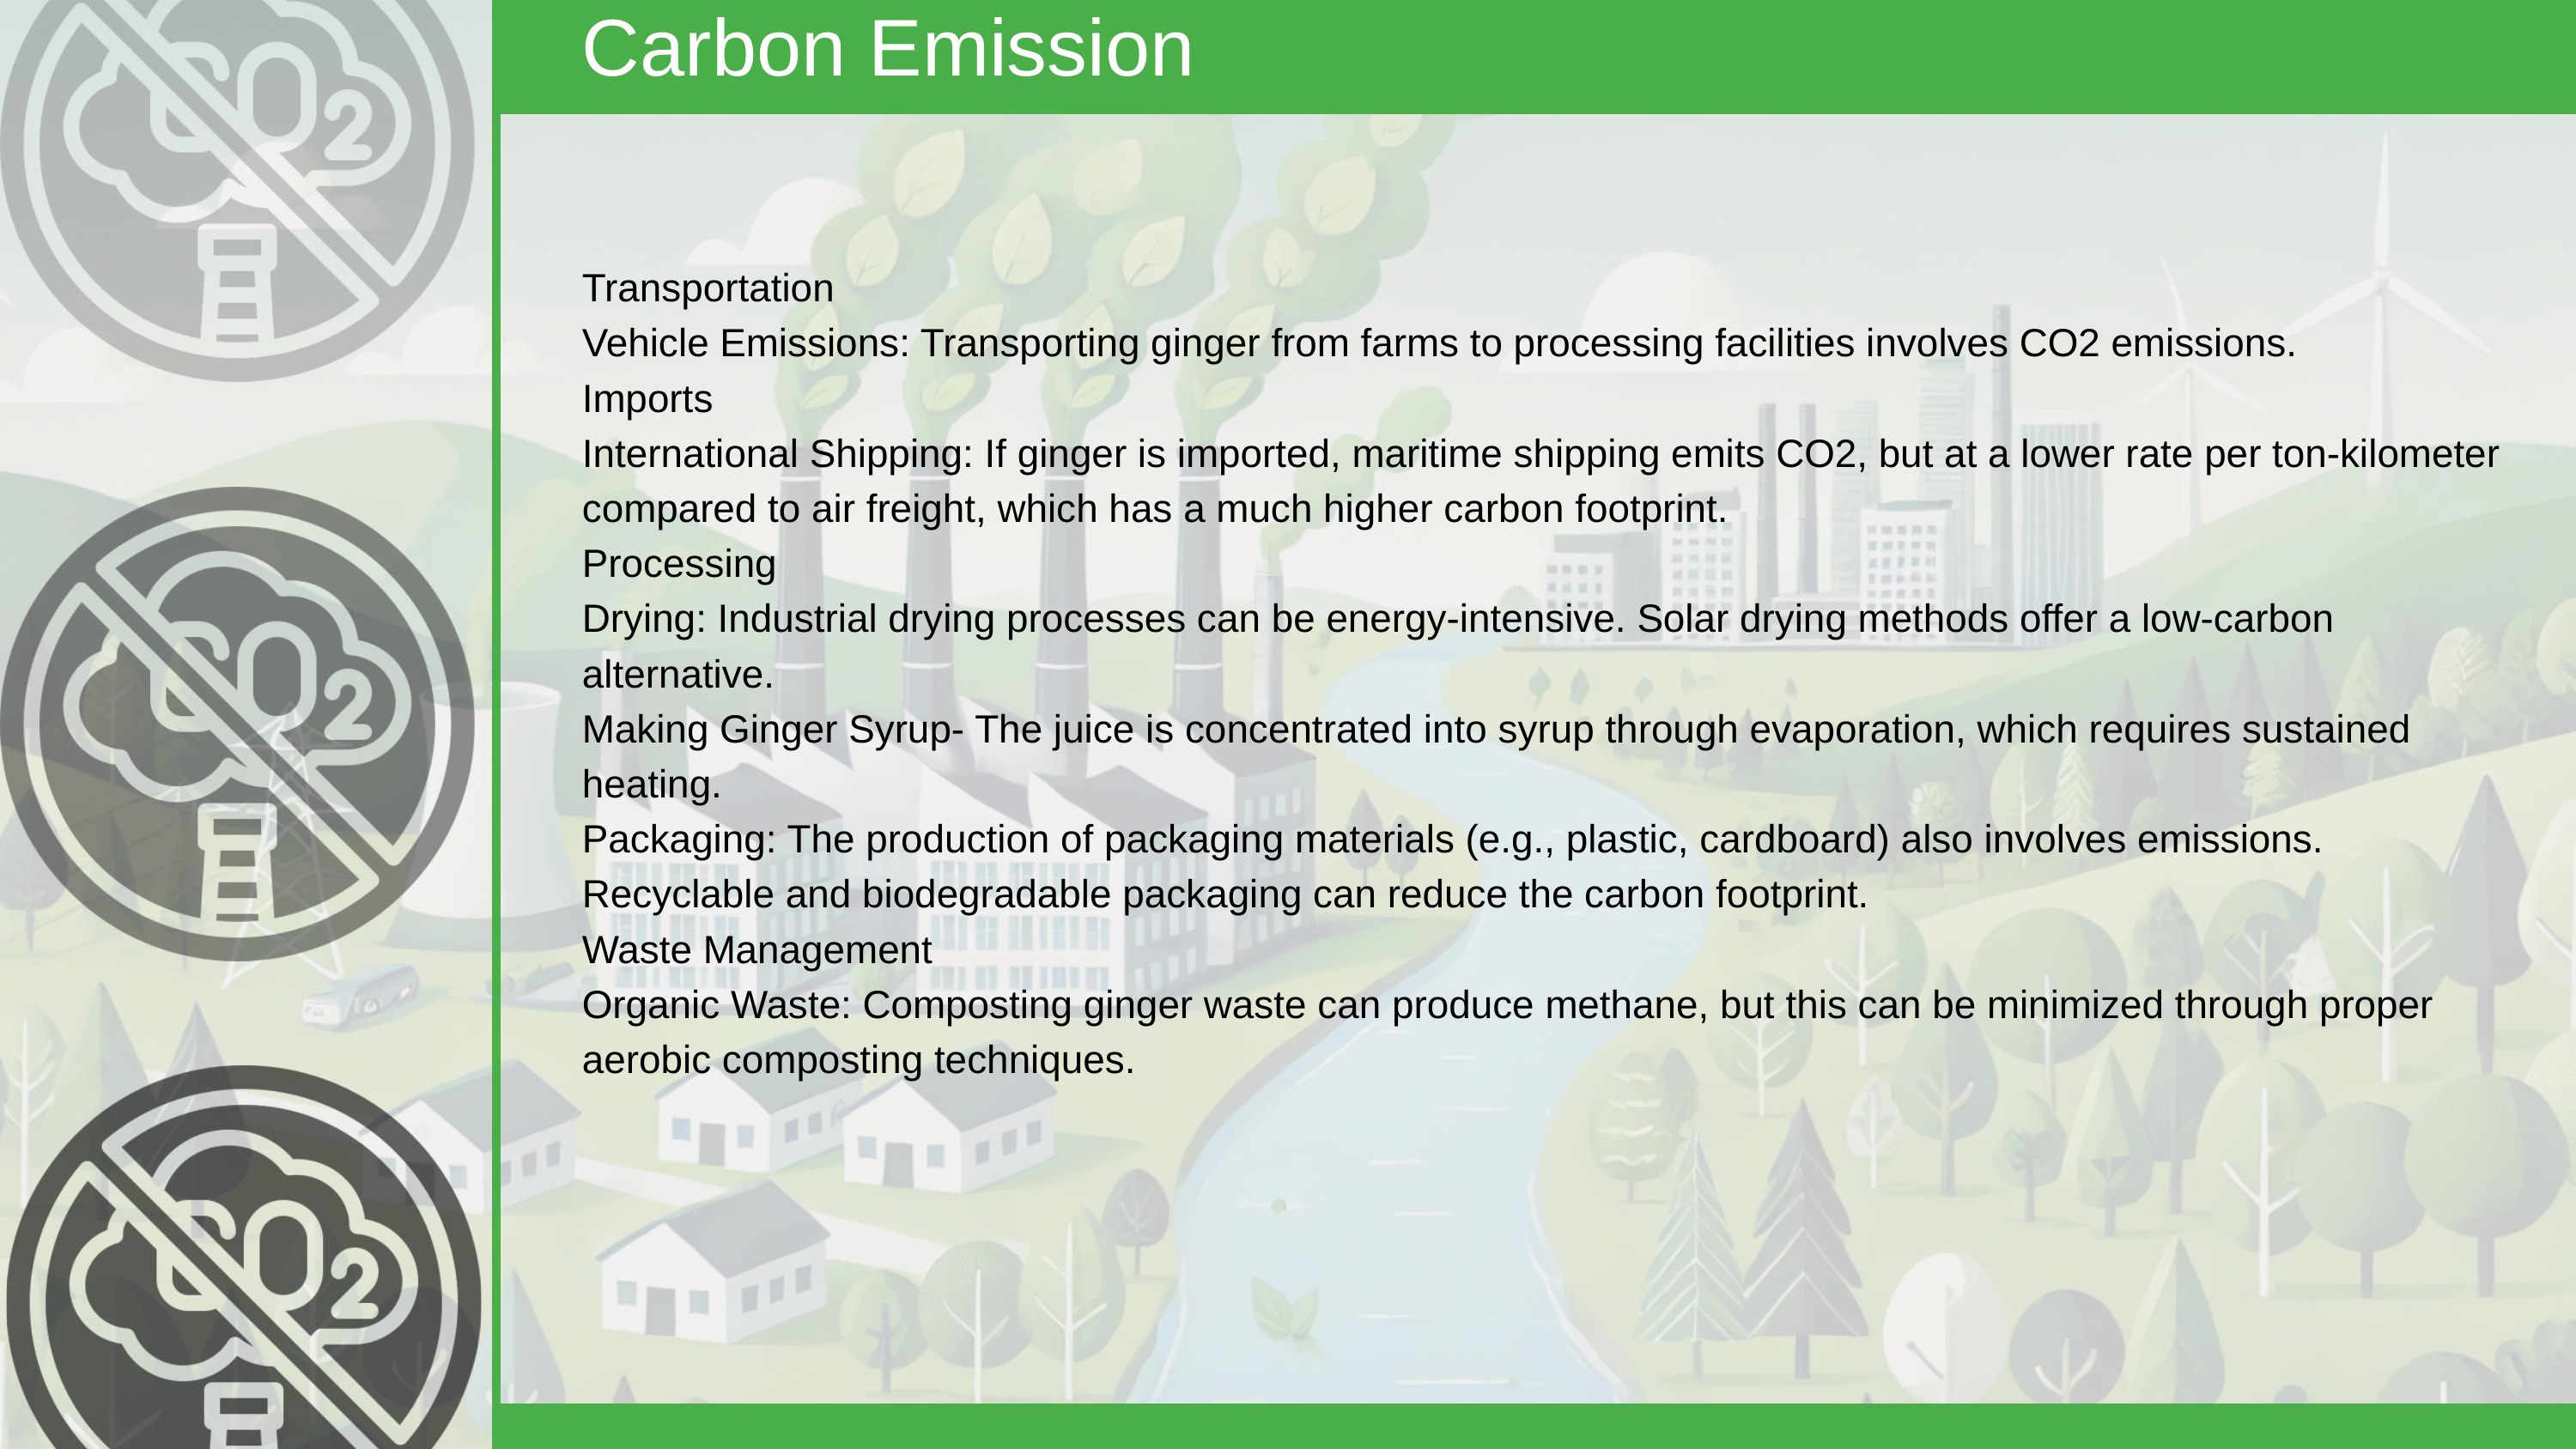

Carbon Emission
Transportation
Vehicle Emissions: Transporting ginger from farms to processing facilities involves CO2 emissions.
Imports
International Shipping: If ginger is imported, maritime shipping emits CO2, but at a lower rate per ton-kilometer compared to air freight, which has a much higher carbon footprint.
Processing
Drying: Industrial drying processes can be energy-intensive. Solar drying methods offer a low-carbon alternative.
Making Ginger Syrup- The juice is concentrated into syrup through evaporation, which requires sustained heating.
Packaging: The production of packaging materials (e.g., plastic, cardboard) also involves emissions. Recyclable and biodegradable packaging can reduce the carbon footprint.
Waste Management
Organic Waste: Composting ginger waste can produce methane, but this can be minimized through proper aerobic composting techniques.